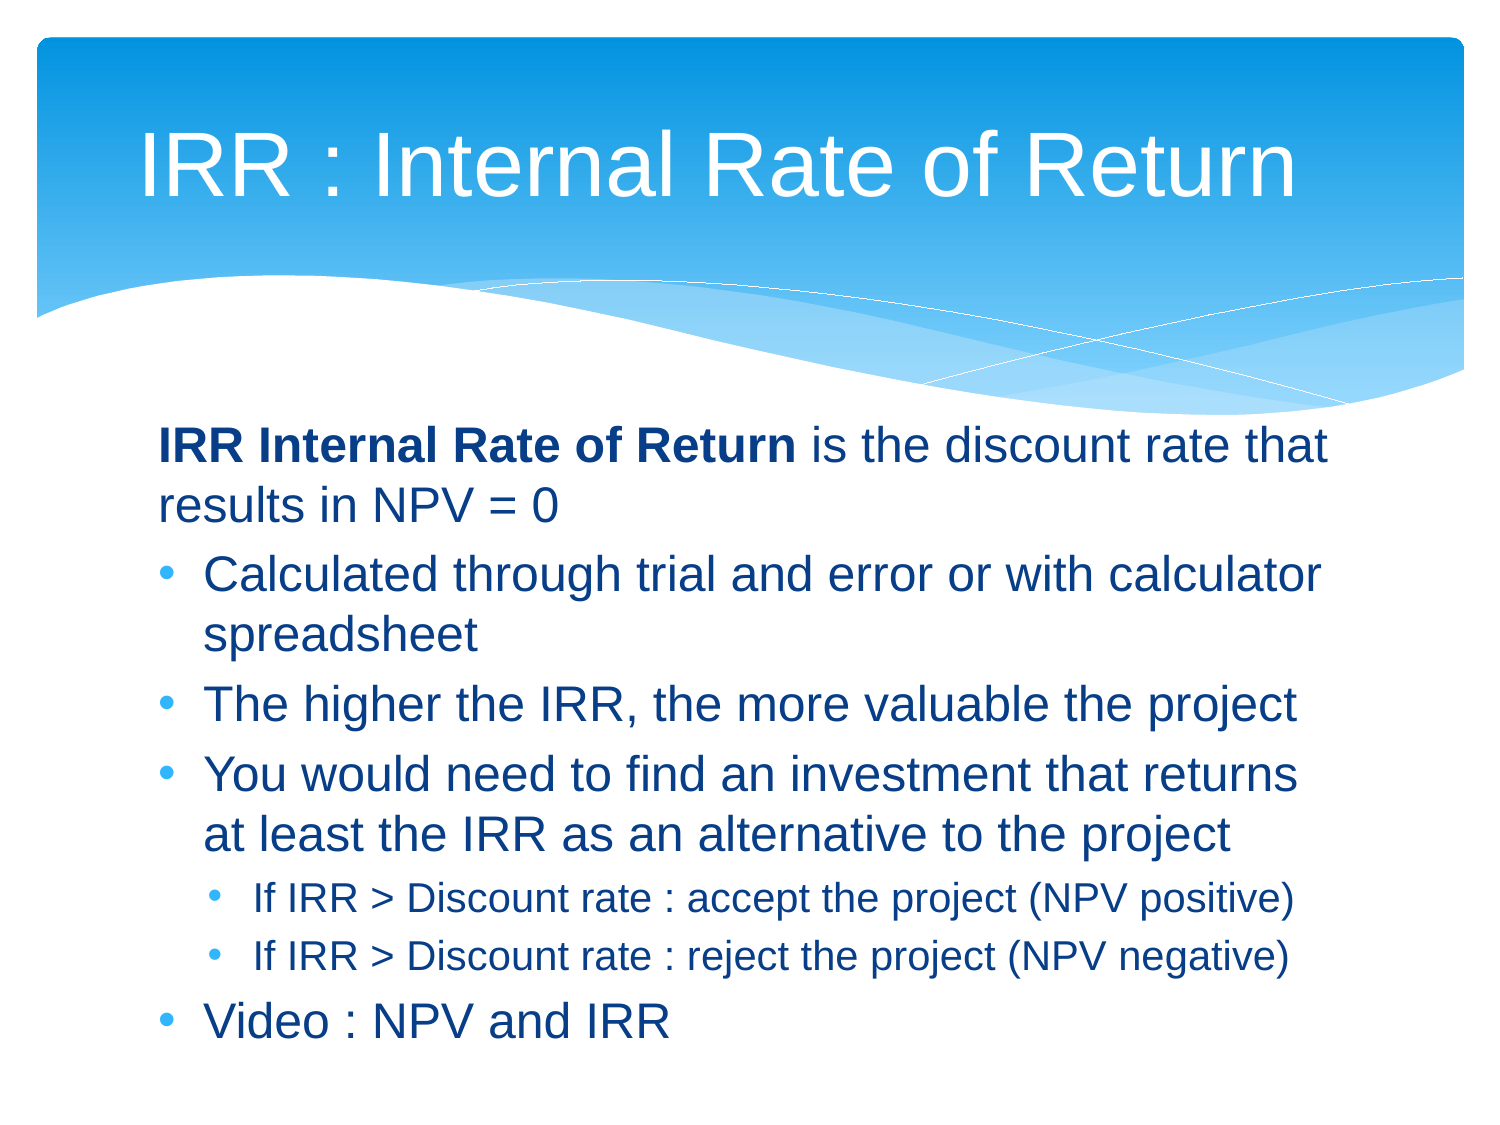

# IRR : Internal Rate of Return
IRR Internal Rate of Return is the discount rate that results in NPV = 0
Calculated through trial and error or with calculator spreadsheet
The higher the IRR, the more valuable the project
You would need to find an investment that returns at least the IRR as an alternative to the project
If IRR > Discount rate : accept the project (NPV positive)
If IRR > Discount rate : reject the project (NPV negative)
Video : NPV and IRR